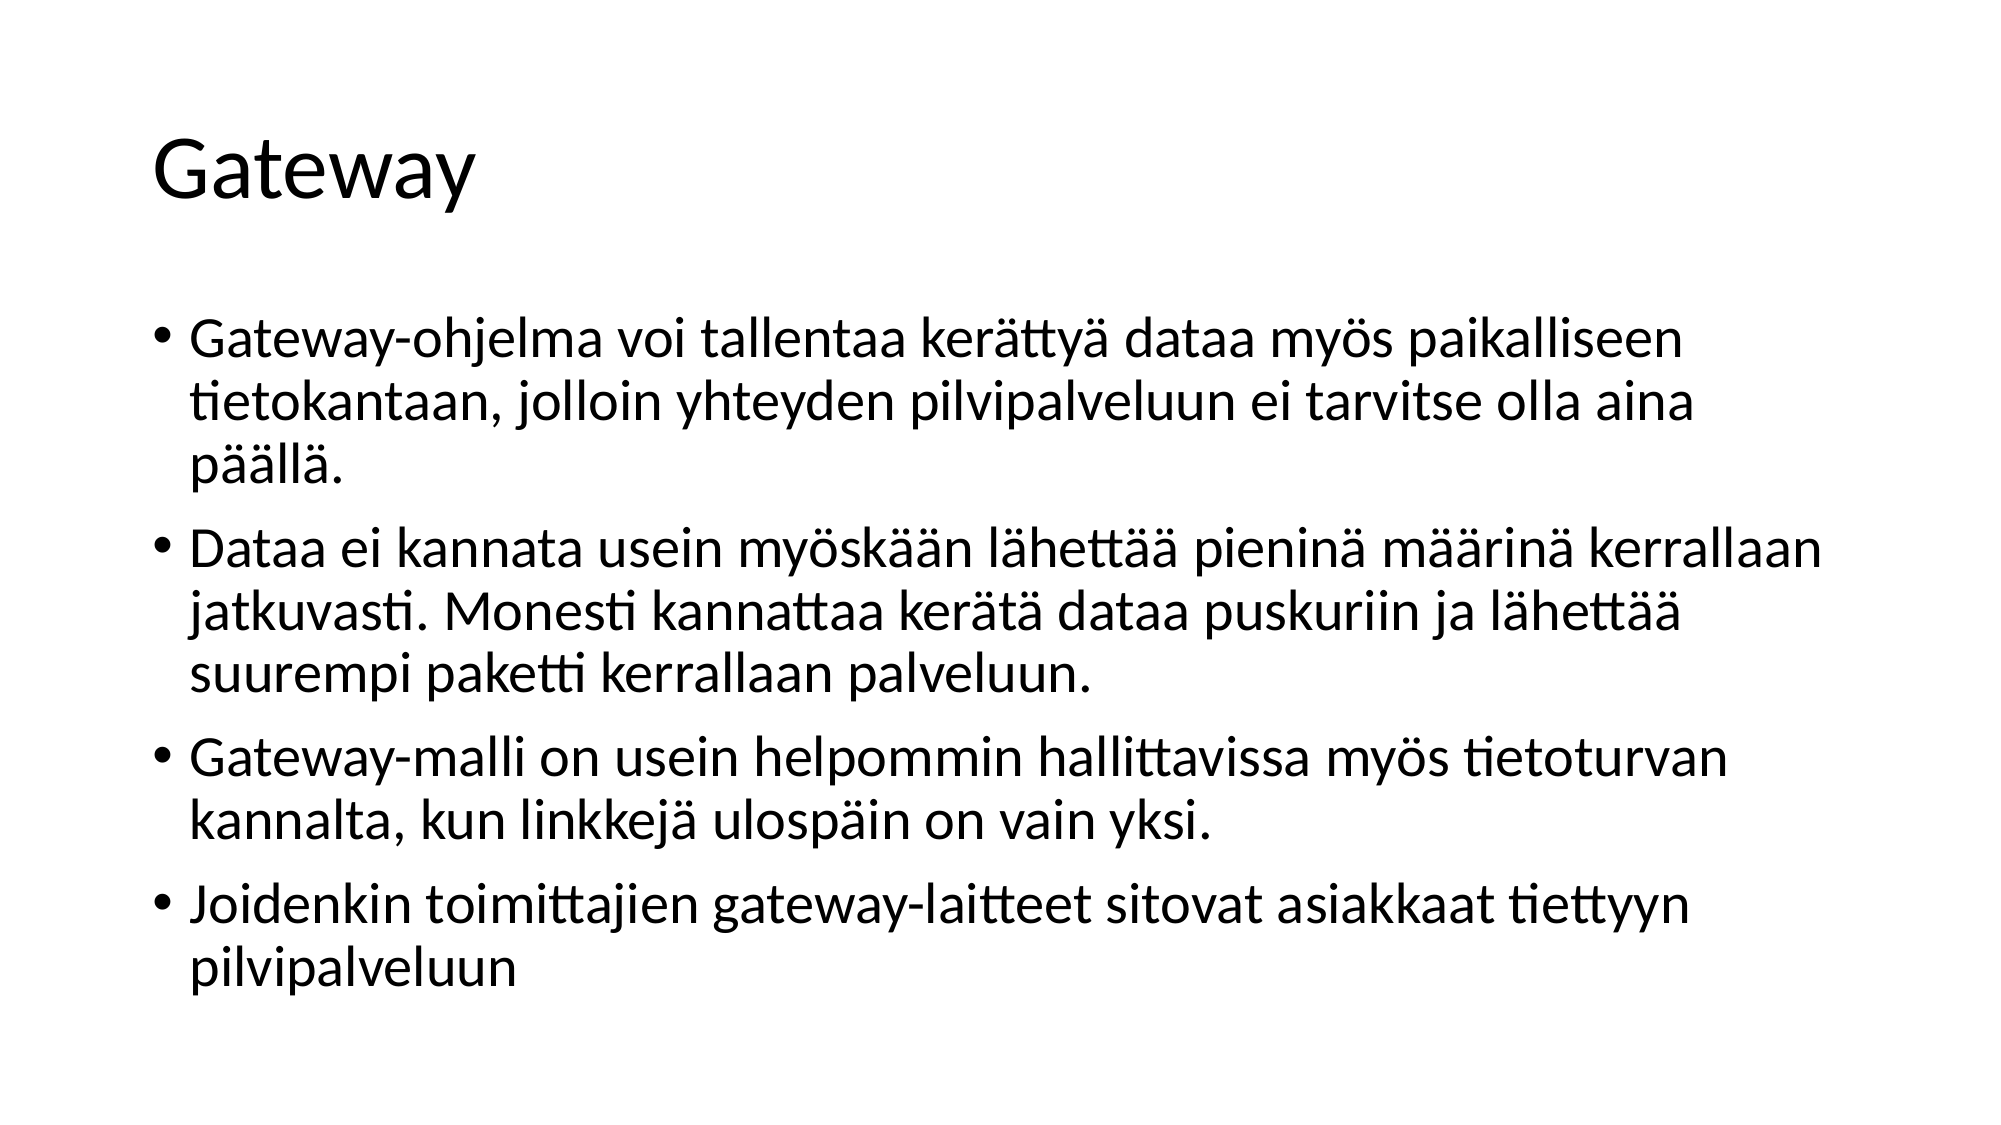

# Gateway
Gateway-ohjelma voi tallentaa kerättyä dataa myös paikalliseen tietokantaan, jolloin yhteyden pilvipalveluun ei tarvitse olla aina päällä.
Dataa ei kannata usein myöskään lähettää pieninä määrinä kerrallaan jatkuvasti. Monesti kannattaa kerätä dataa puskuriin ja lähettää suurempi paketti kerrallaan palveluun.
Gateway-malli on usein helpommin hallittavissa myös tietoturvan kannalta, kun linkkejä ulospäin on vain yksi.
Joidenkin toimittajien gateway-laitteet sitovat asiakkaat tiettyyn pilvipalveluun